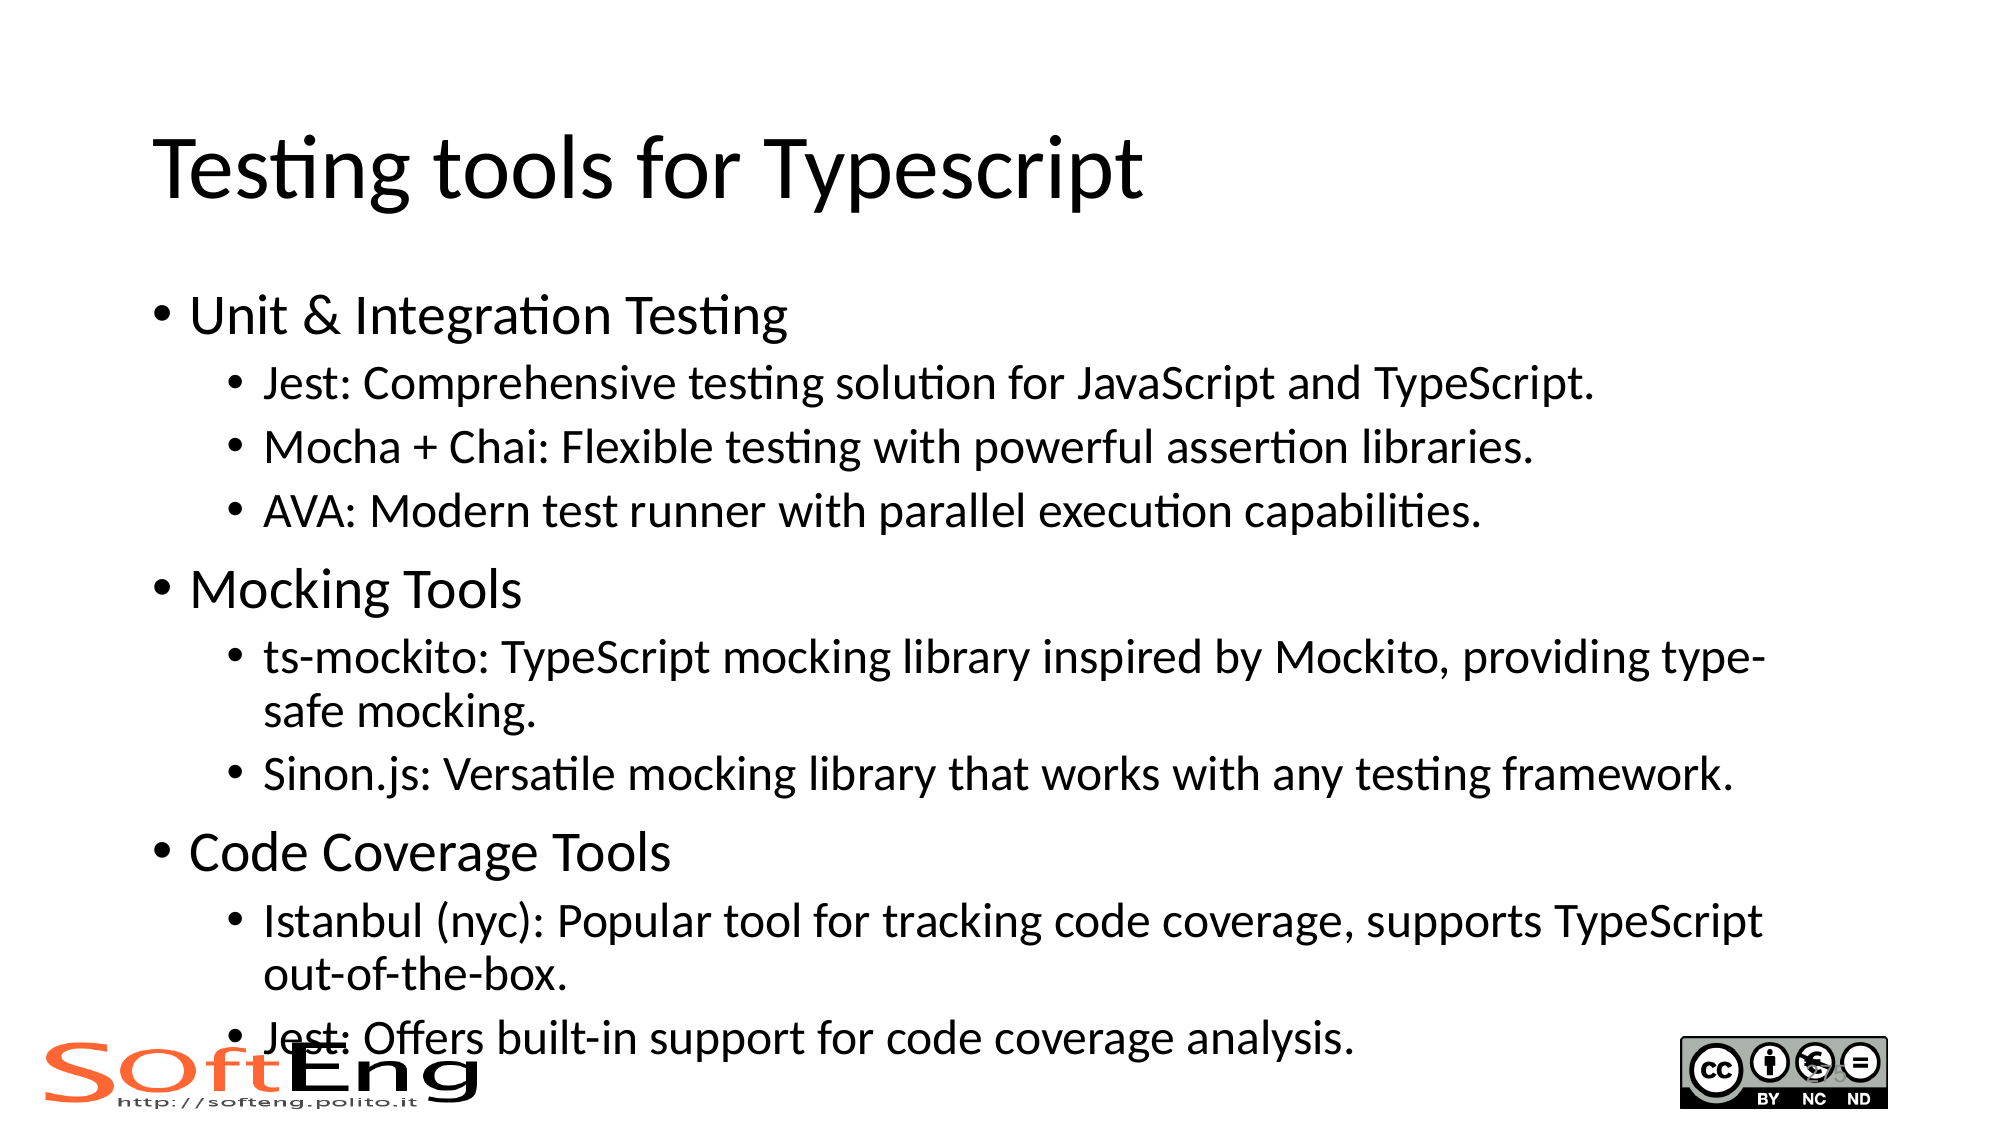

# Testing tools for Typescript
Unit & Integration Testing
Jest: Comprehensive testing solution for JavaScript and TypeScript.
Mocha + Chai: Flexible testing with powerful assertion libraries.
AVA: Modern test runner with parallel execution capabilities.
Mocking Tools
ts-mockito: TypeScript mocking library inspired by Mockito, providing type-safe mocking.
Sinon.js: Versatile mocking library that works with any testing framework.
Code Coverage Tools
Istanbul (nyc): Popular tool for tracking code coverage, supports TypeScript out-of-the-box.
Jest: Offers built-in support for code coverage analysis.
275